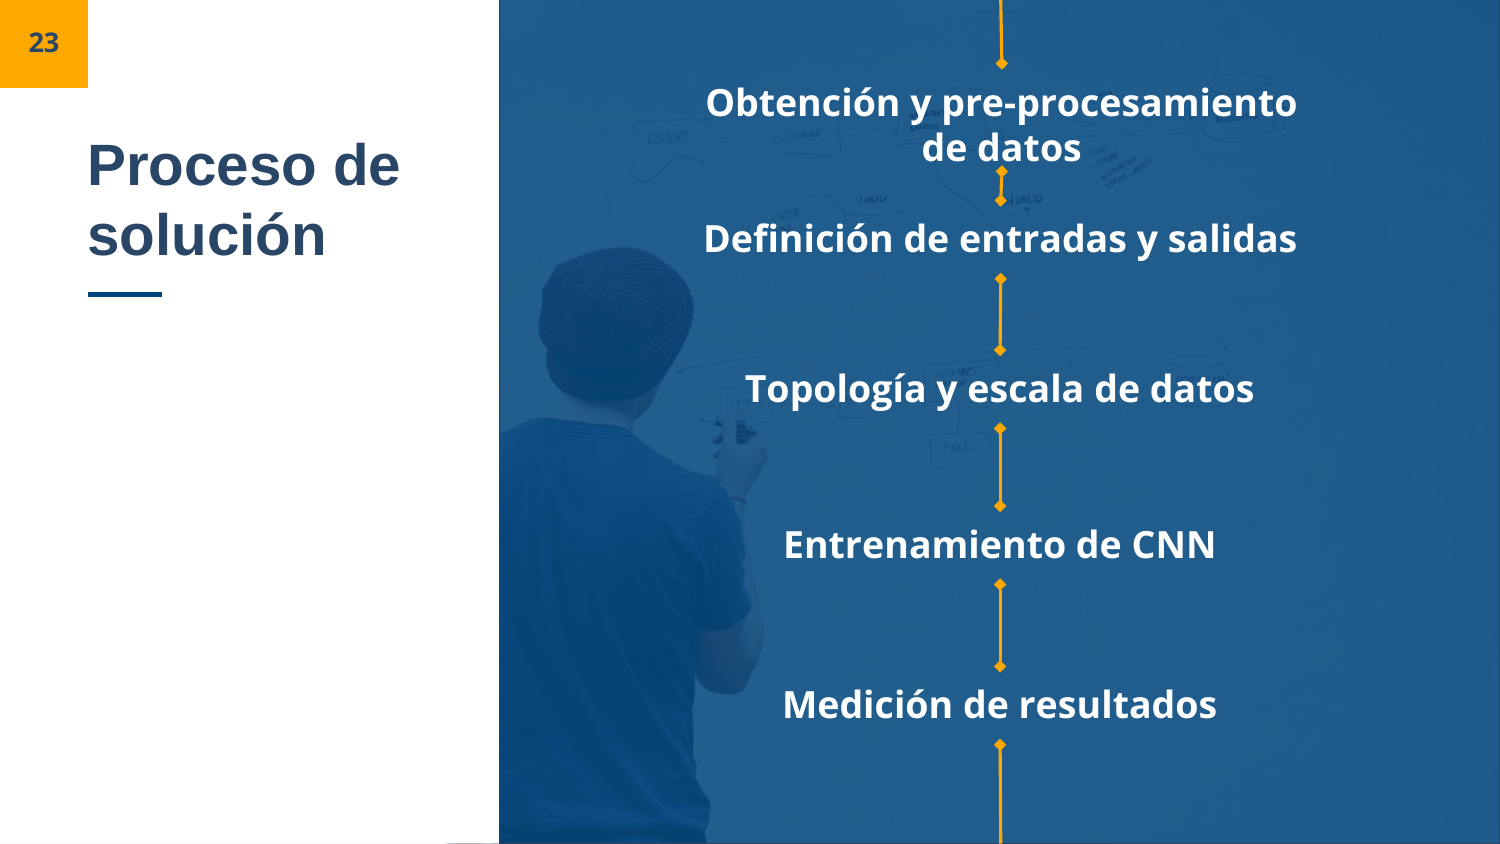

23
Obtención y pre-procesamiento de datos
# Proceso de solución
Definición de entradas y salidas
Topología y escala de datos
Entrenamiento de CNN
Medición de resultados